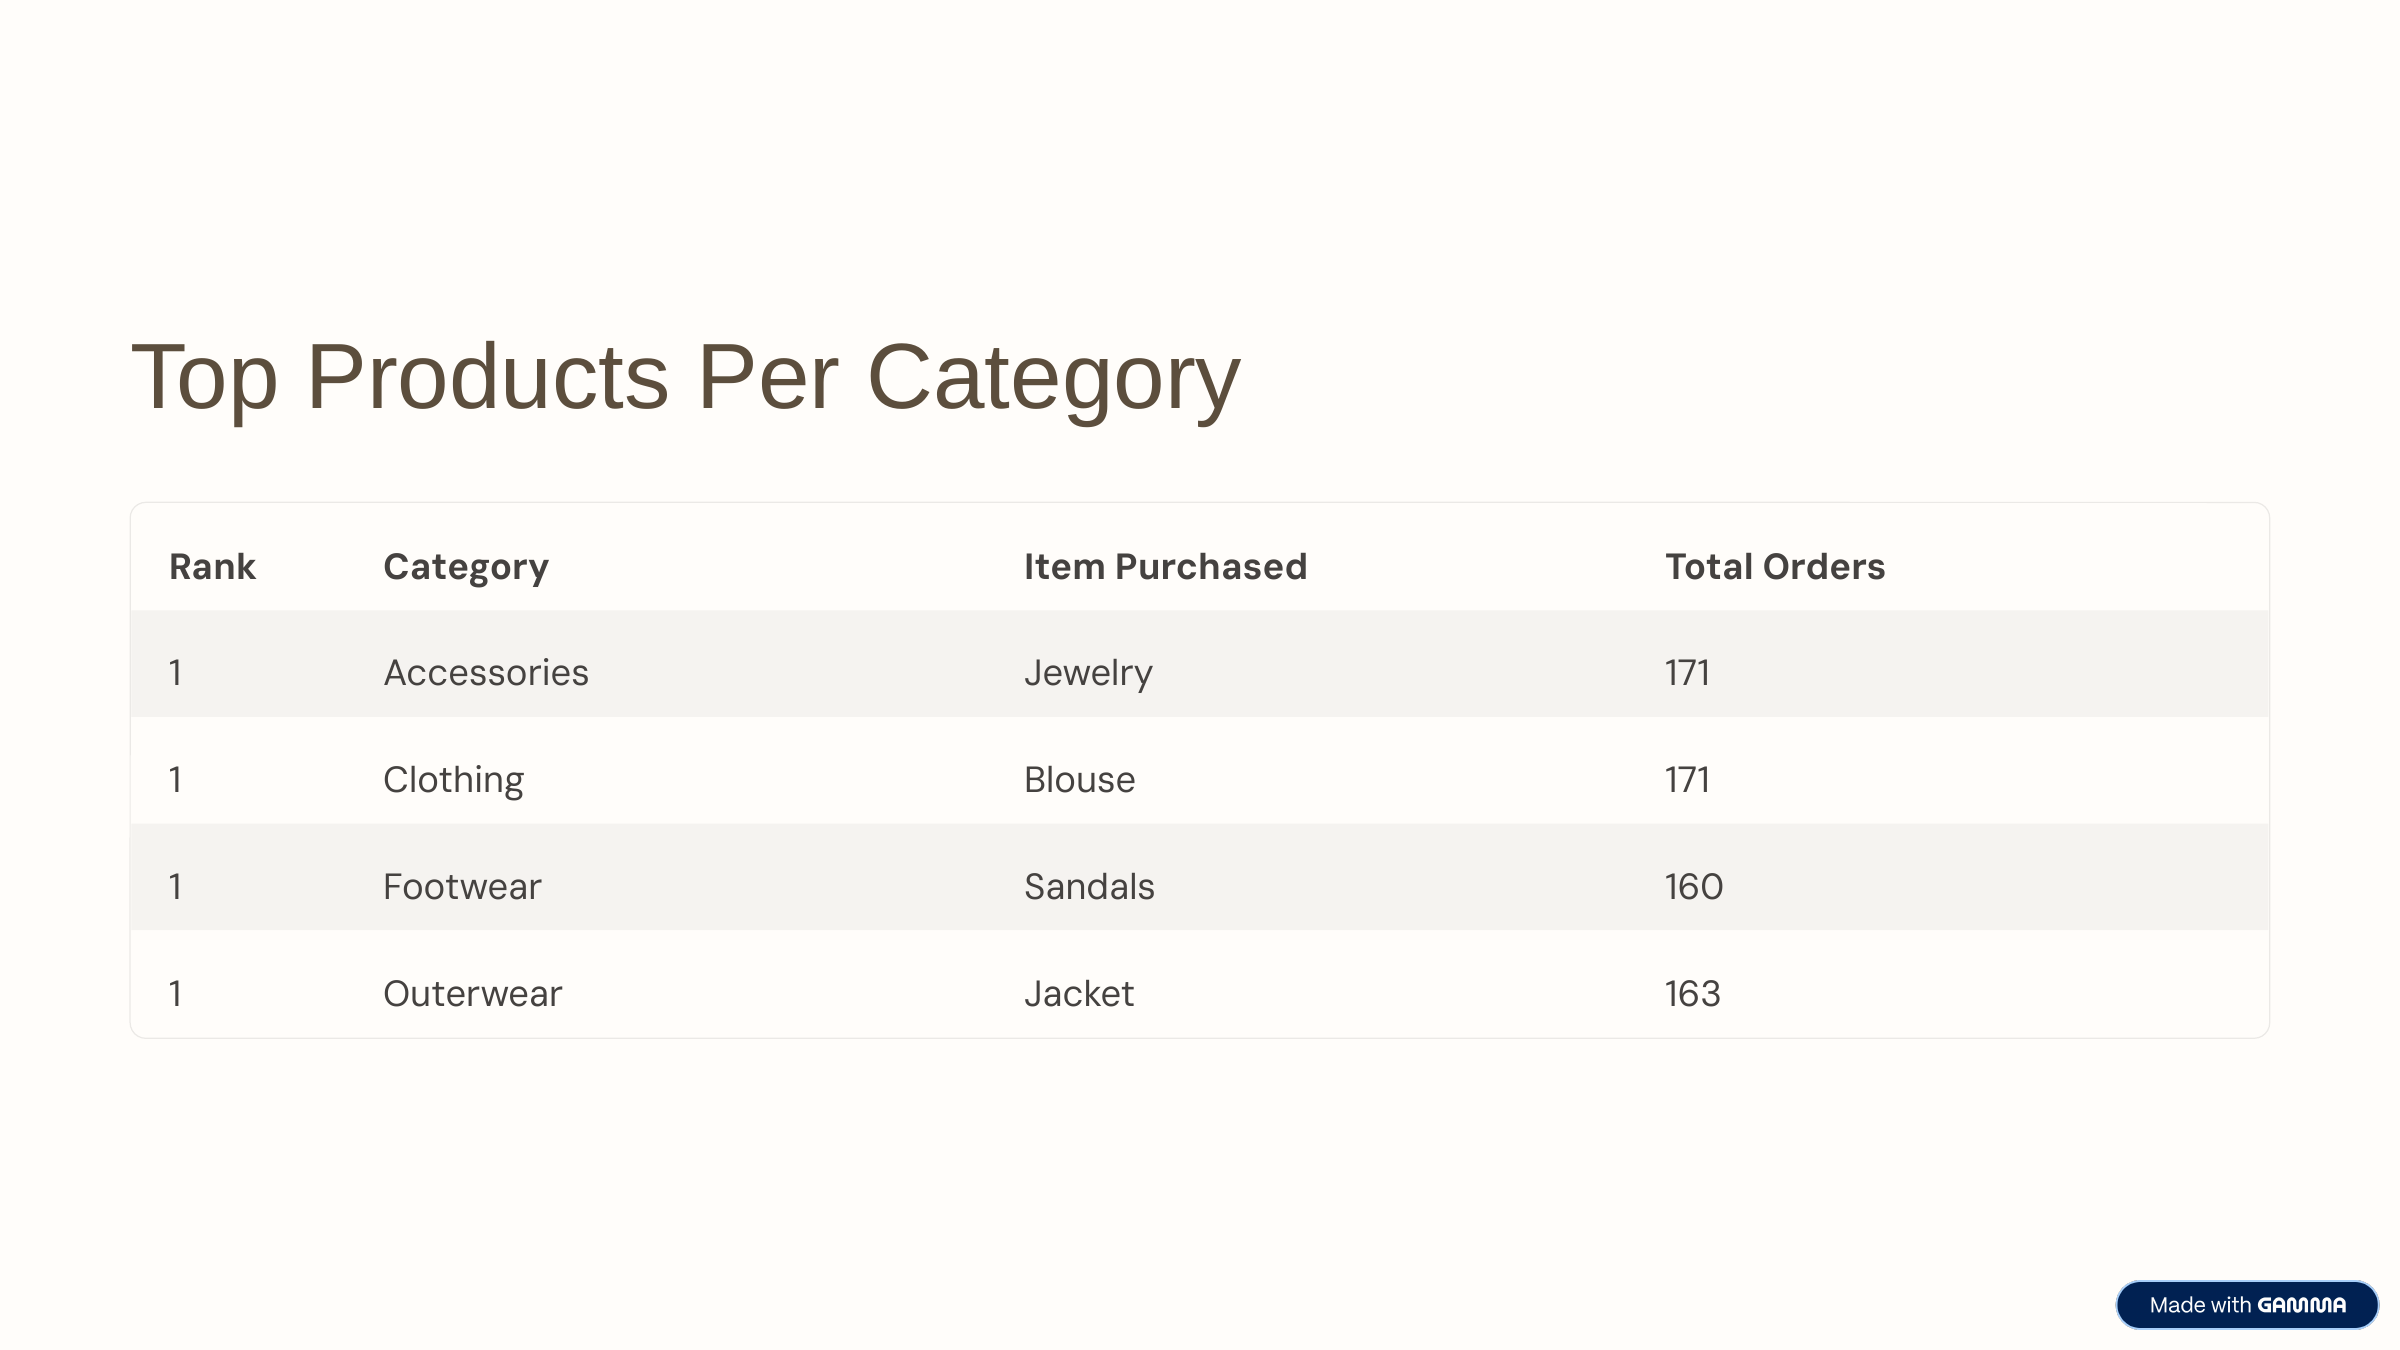

Top Products Per Category

Rank
Category
Item Purchased
Total Orders

1
Accessories
Jewelry
171

1
Clothing
Blouse
171

1
Footwear
Sandals
160

1
Outerwear
Jacket
163